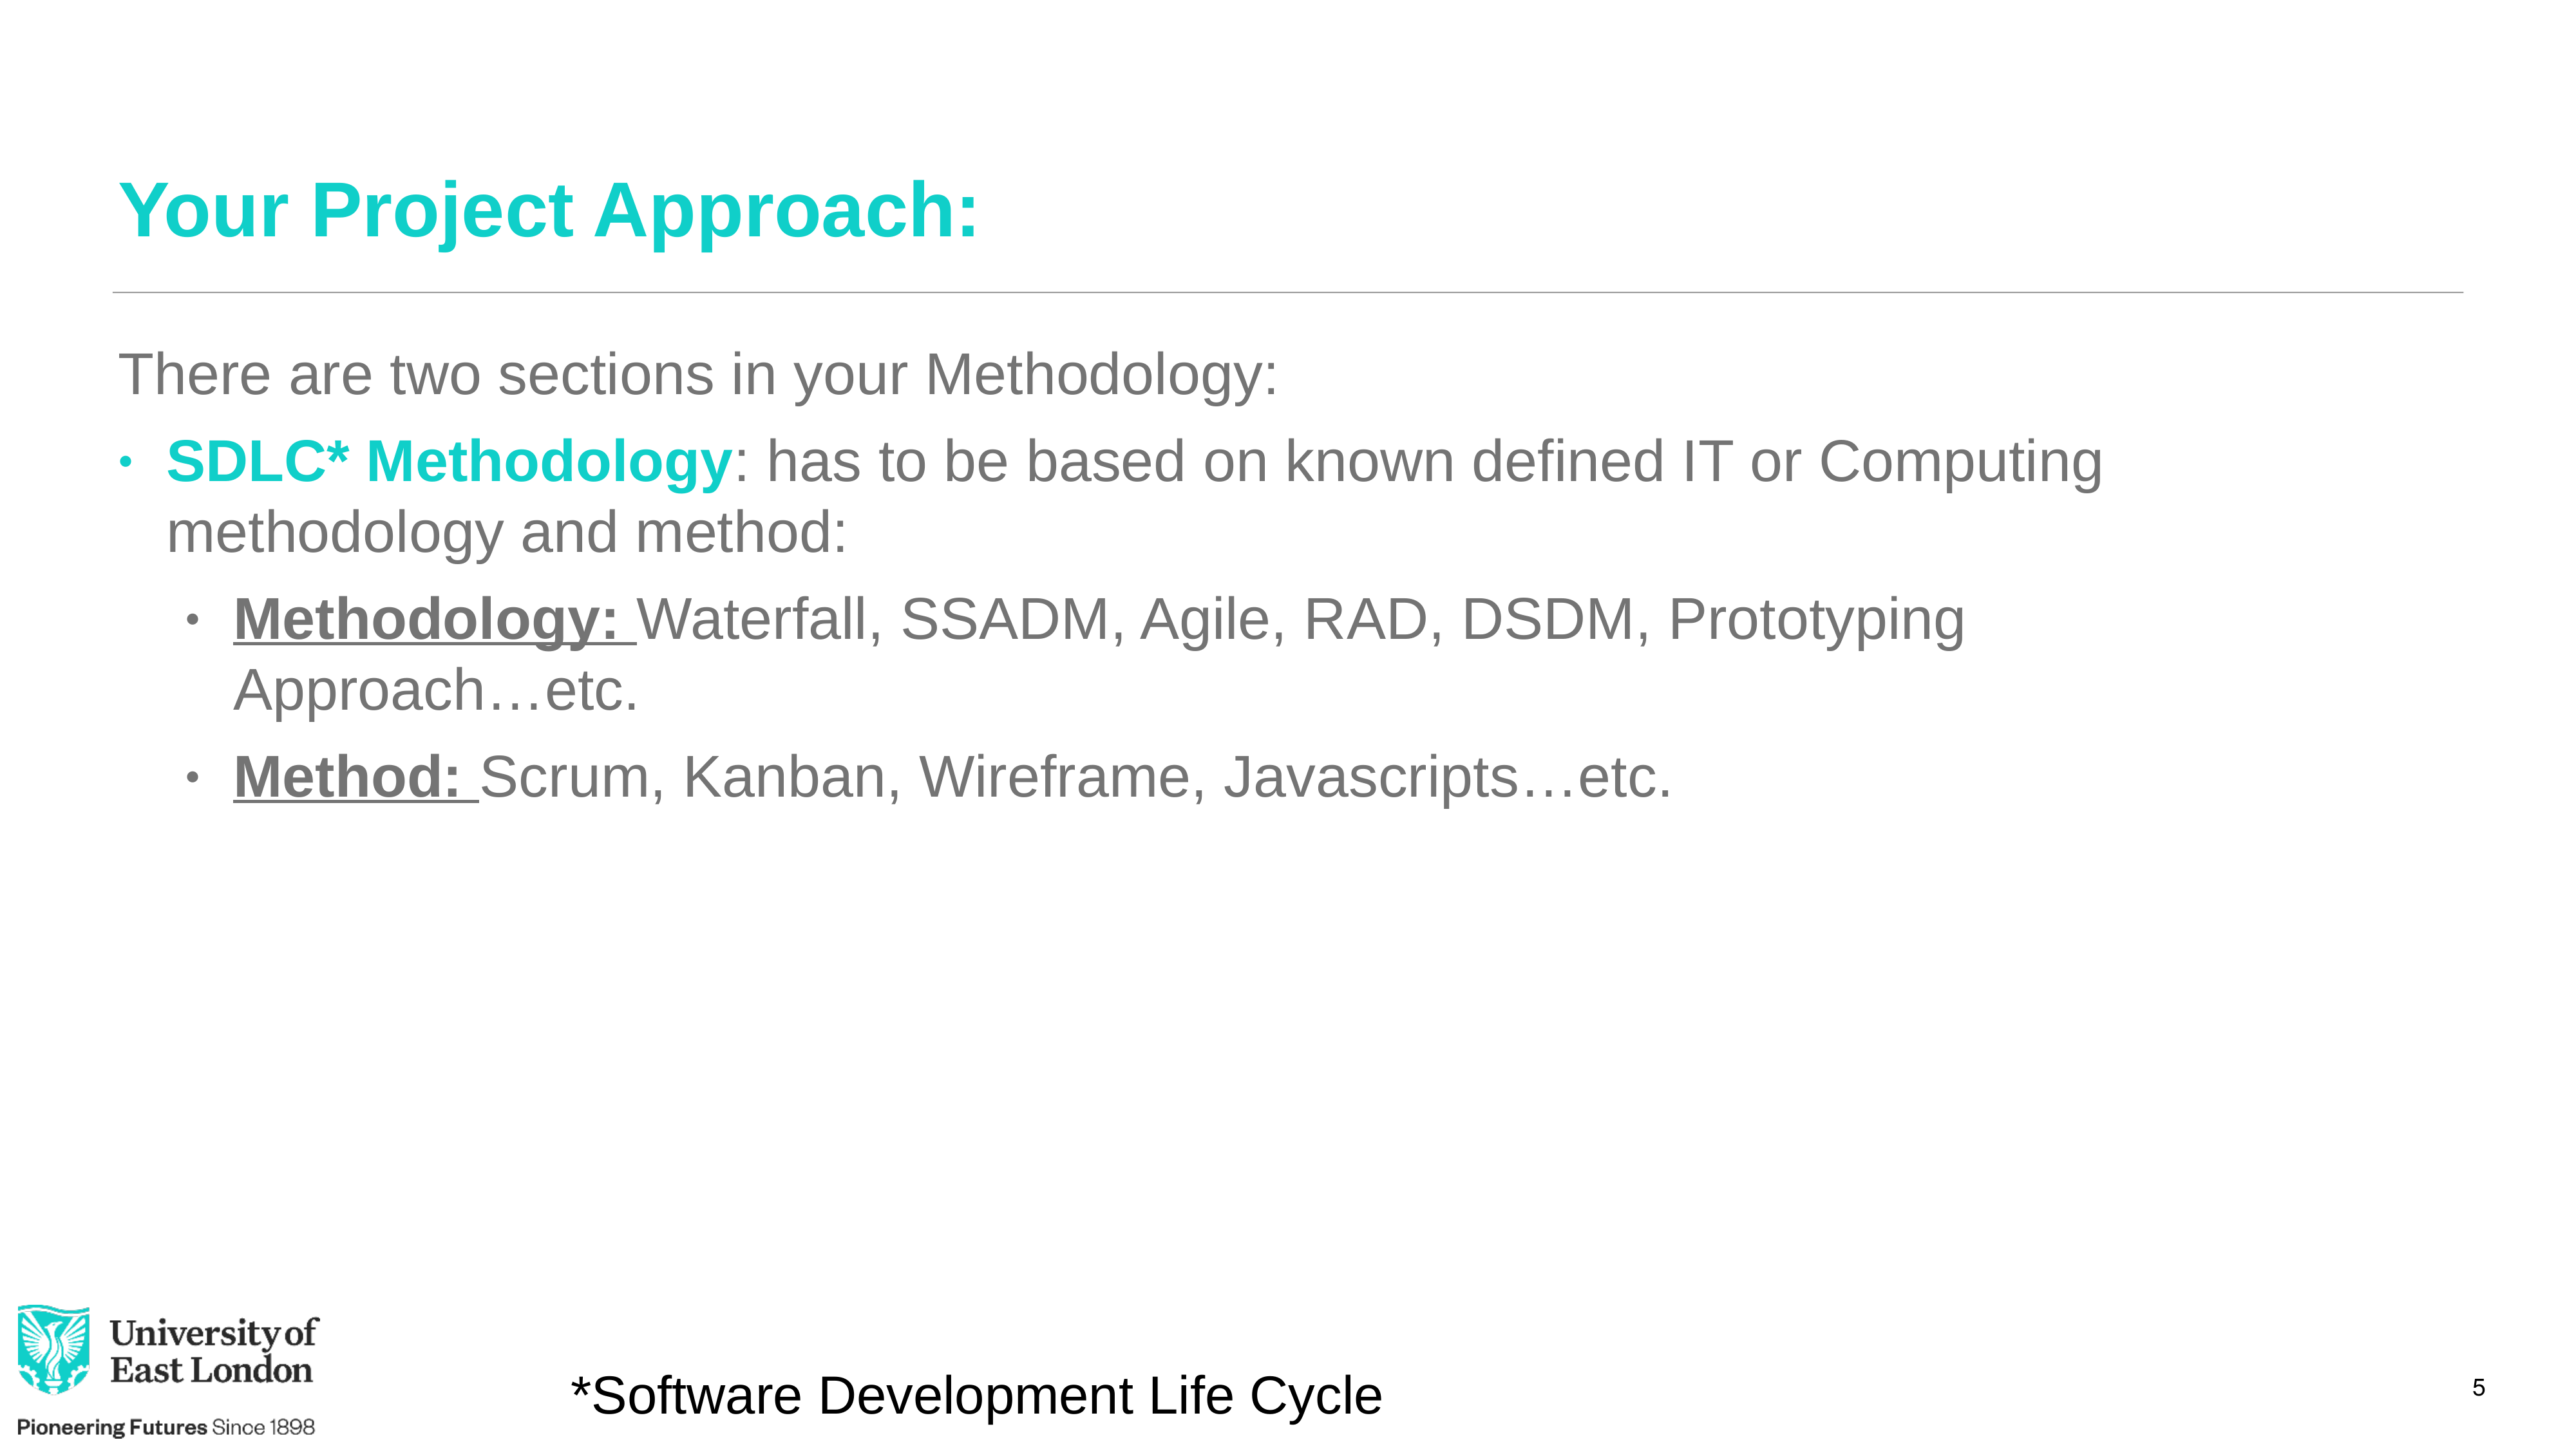

# Your Project Approach:
There are two sections in your Methodology:
SDLC* Methodology: has to be based on known defined IT or Computing methodology and method:
Methodology: Waterfall, SSADM, Agile, RAD, DSDM, Prototyping Approach…etc.
Method: Scrum, Kanban, Wireframe, Javascripts…etc.
*Software Development Life Cycle
5